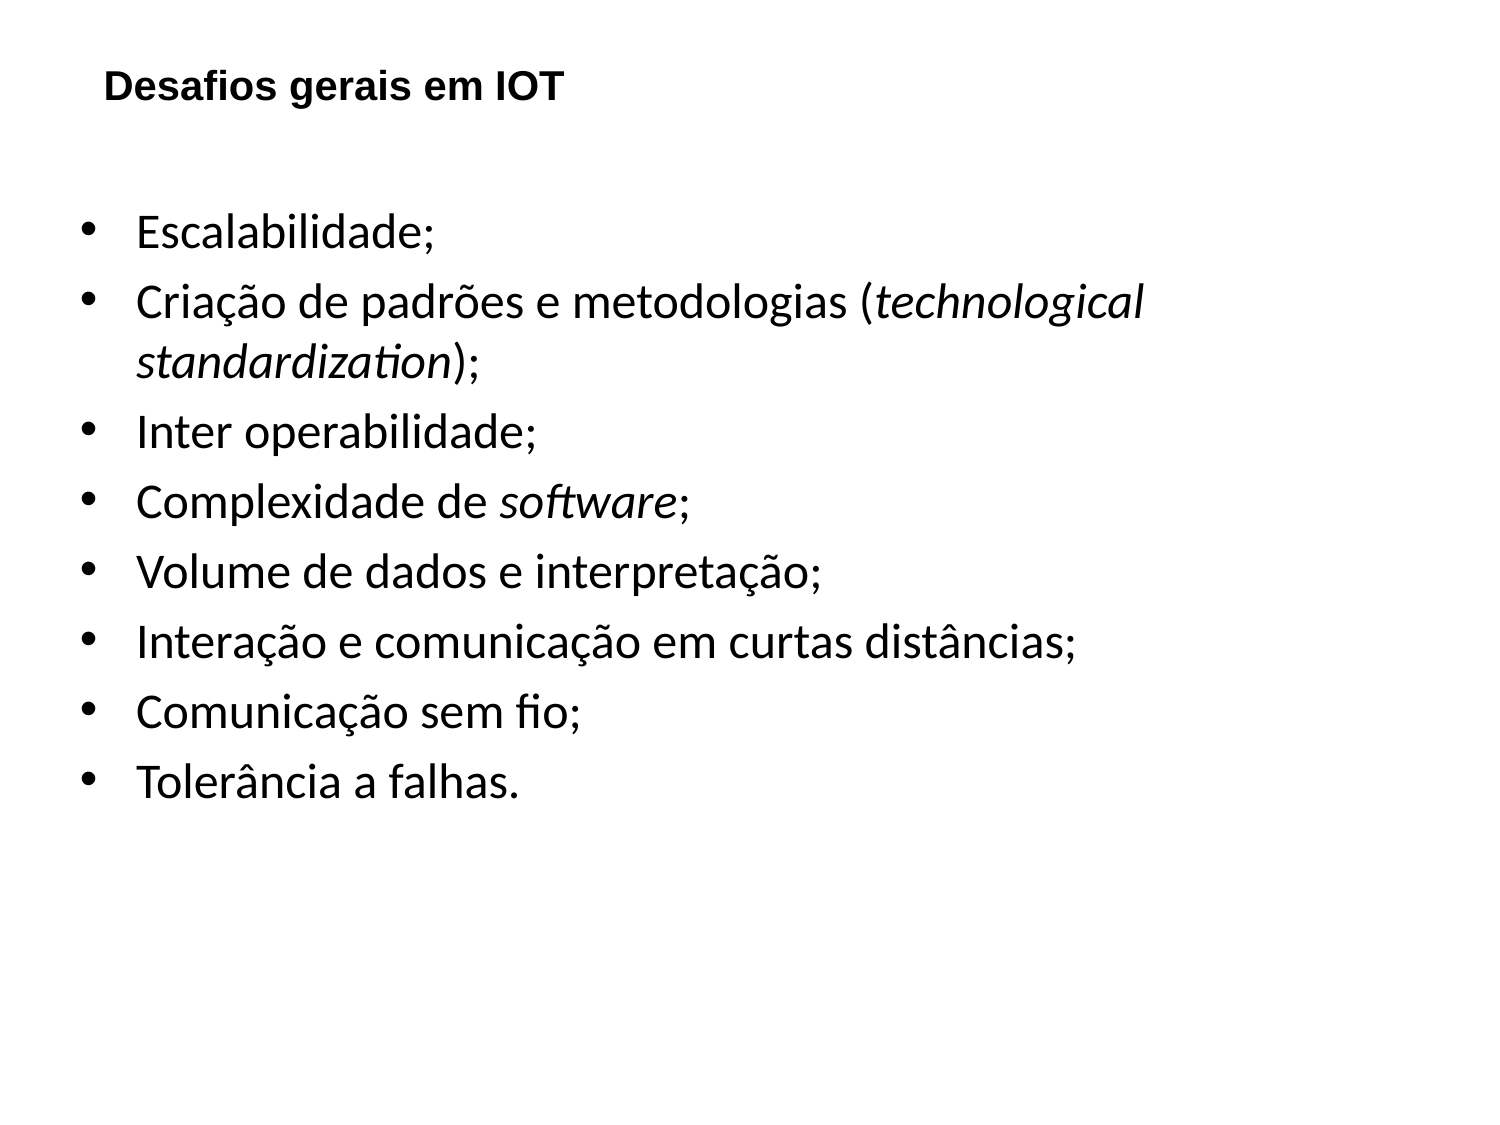

# Desafios gerais em IOT
Escalabilidade;
Criação de padrões e metodologias (technological standardization);
Inter operabilidade;
Complexidade de software;
Volume de dados e interpretação;
Interação e comunicação em curtas distâncias;
Comunicação sem fio;
Tolerância a falhas.